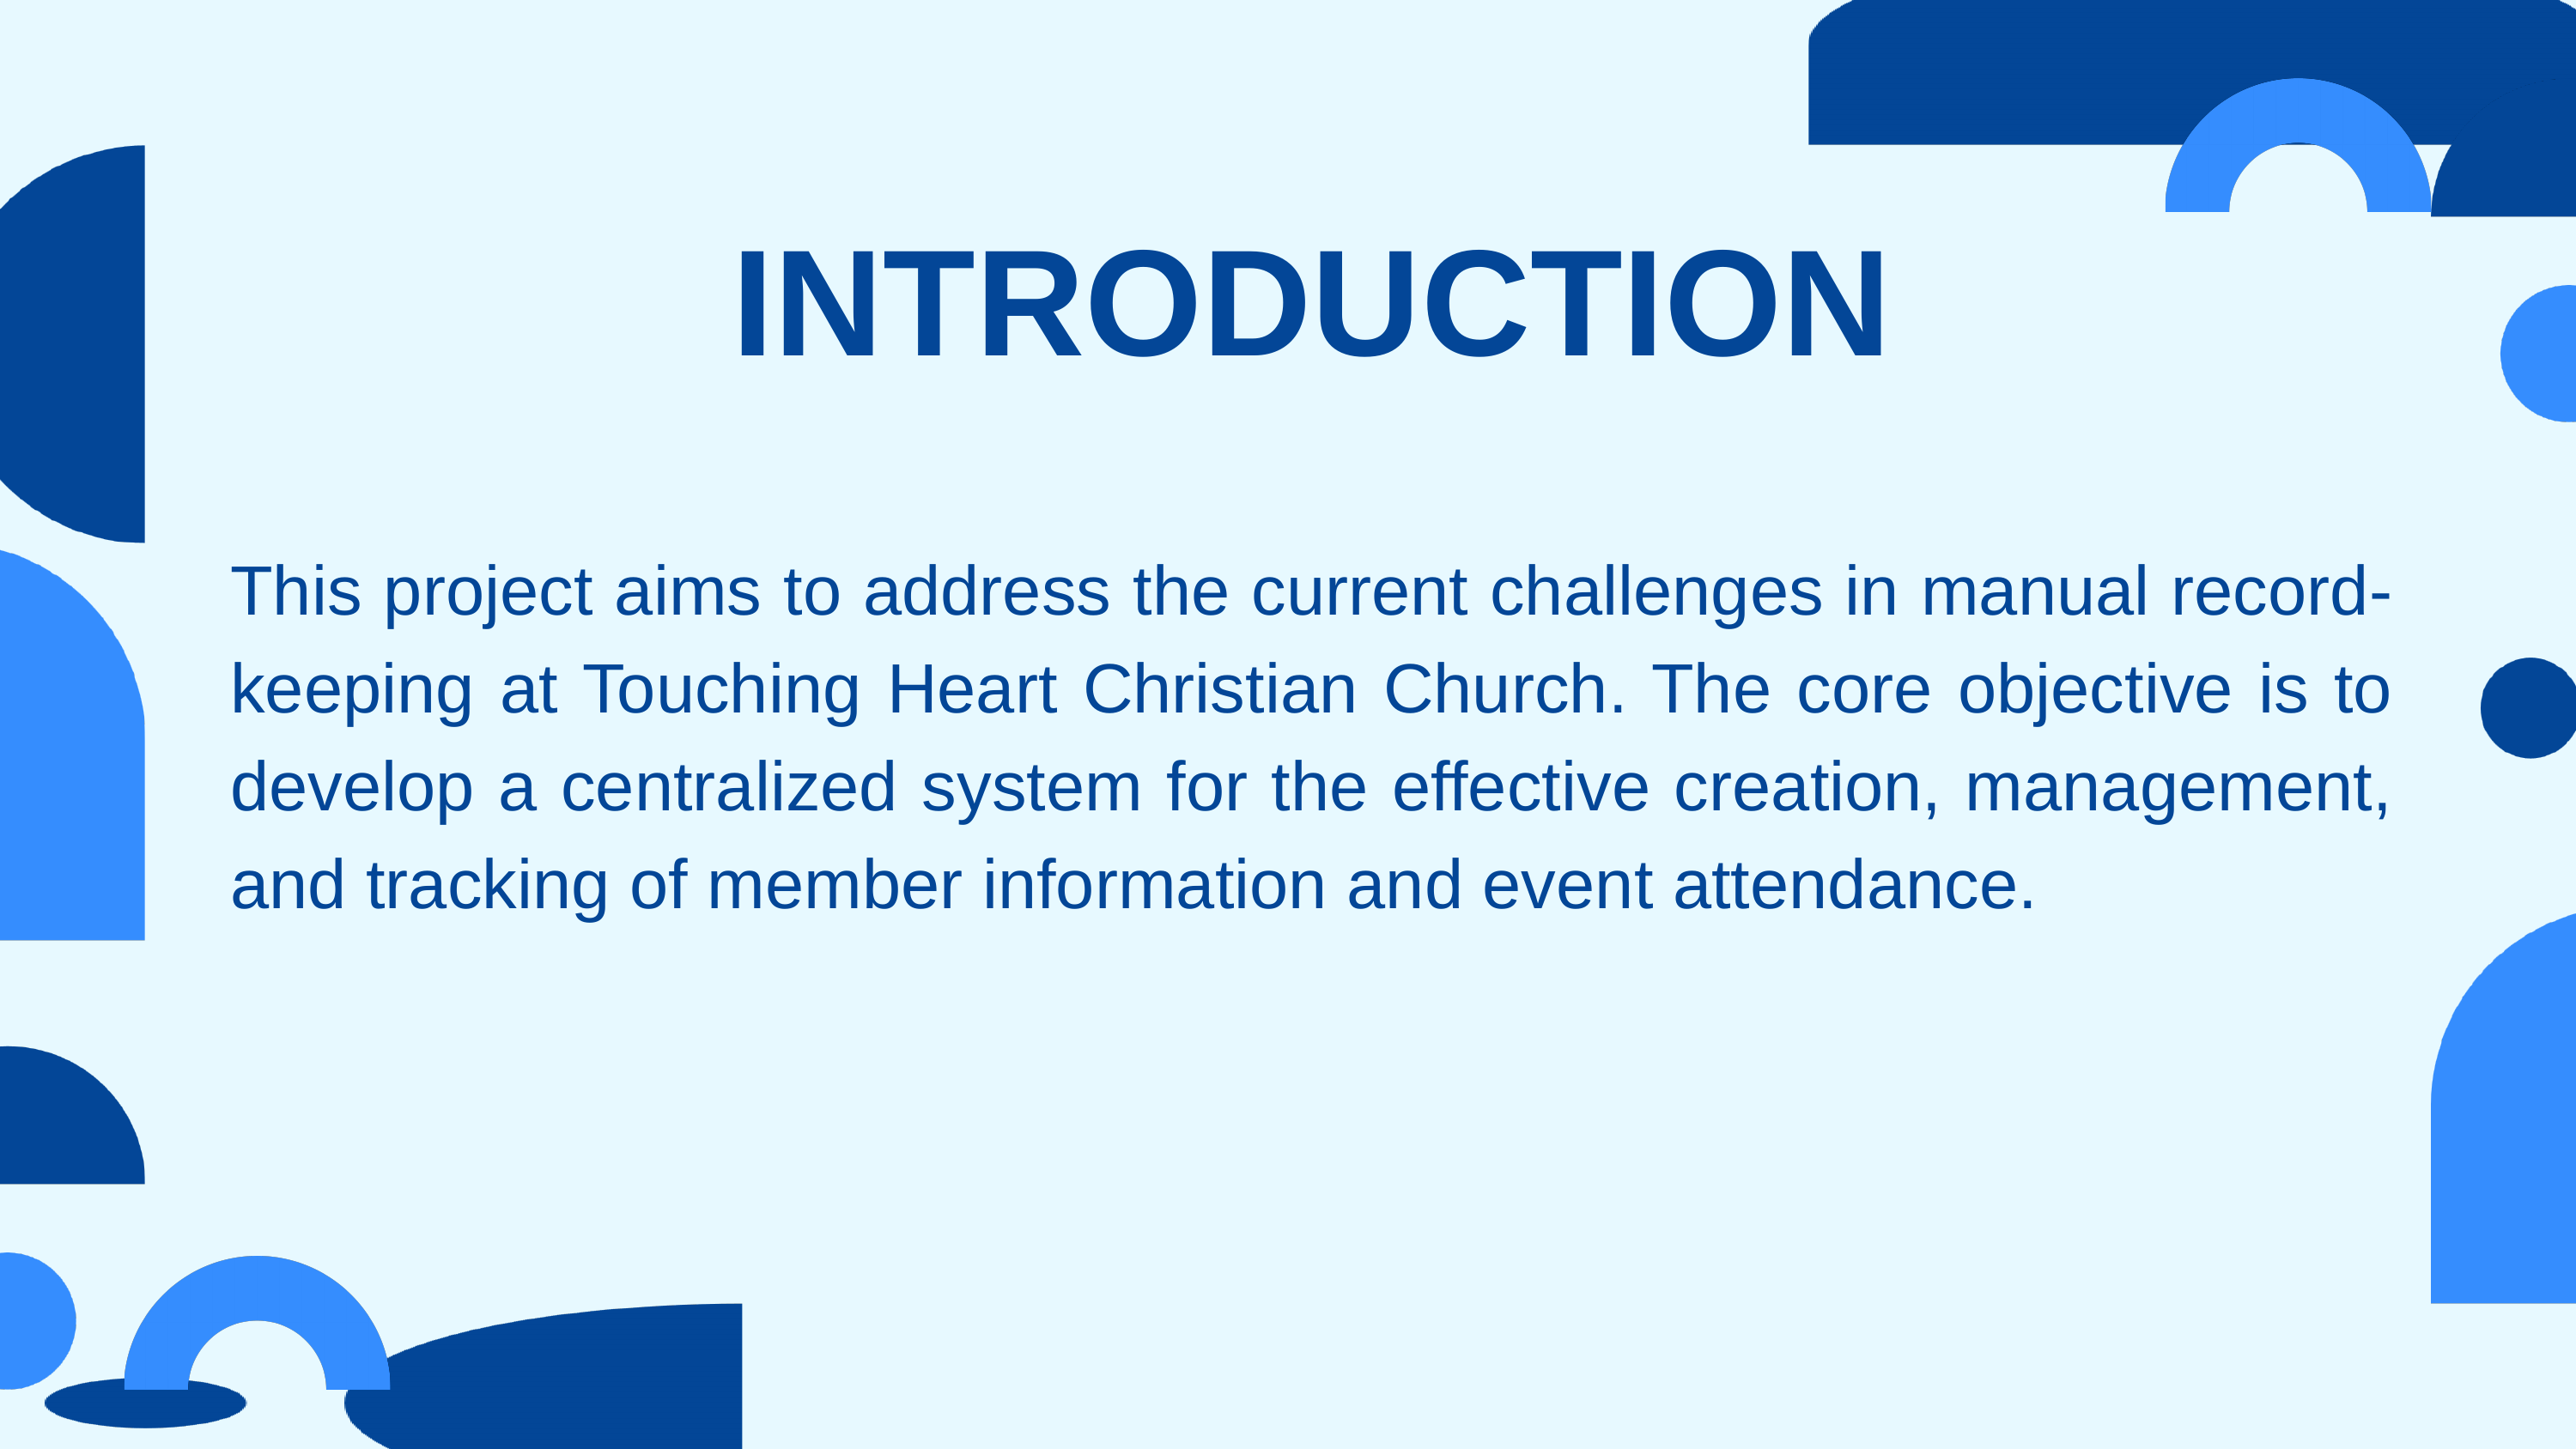

INTRODUCTION

This project aims to address the current challenges in manual record-keeping at Touching Heart Christian Church. The core objective is to develop a centralized system for the effective creation, management, and tracking of member information and event attendance.